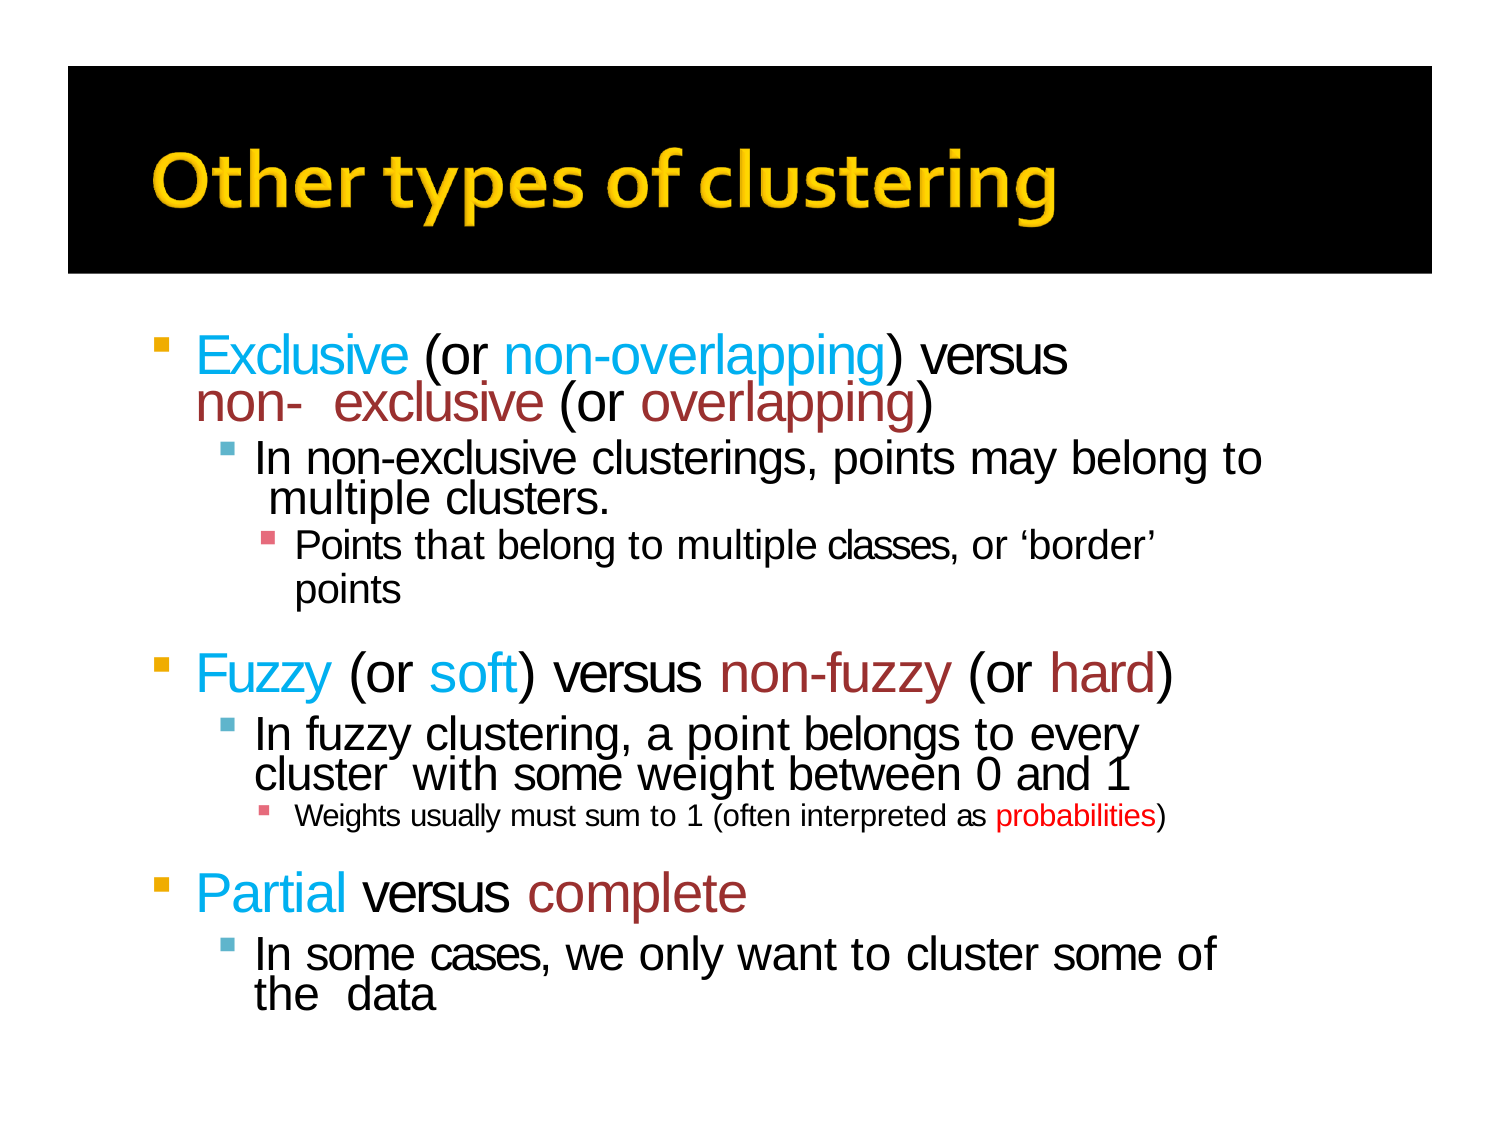

Exclusive (or non-overlapping) versus non-  exclusive (or overlapping)
In non-exclusive clusterings, points may belong to  multiple clusters.
Points that belong to multiple classes, or ‘border’ points
Fuzzy (or soft) versus non-fuzzy (or hard)
In fuzzy clustering, a point belongs to every cluster  with some weight between 0 and 1
Weights usually must sum to 1 (often interpreted as probabilities)
Partial versus complete
In some cases, we only want to cluster some of the  data